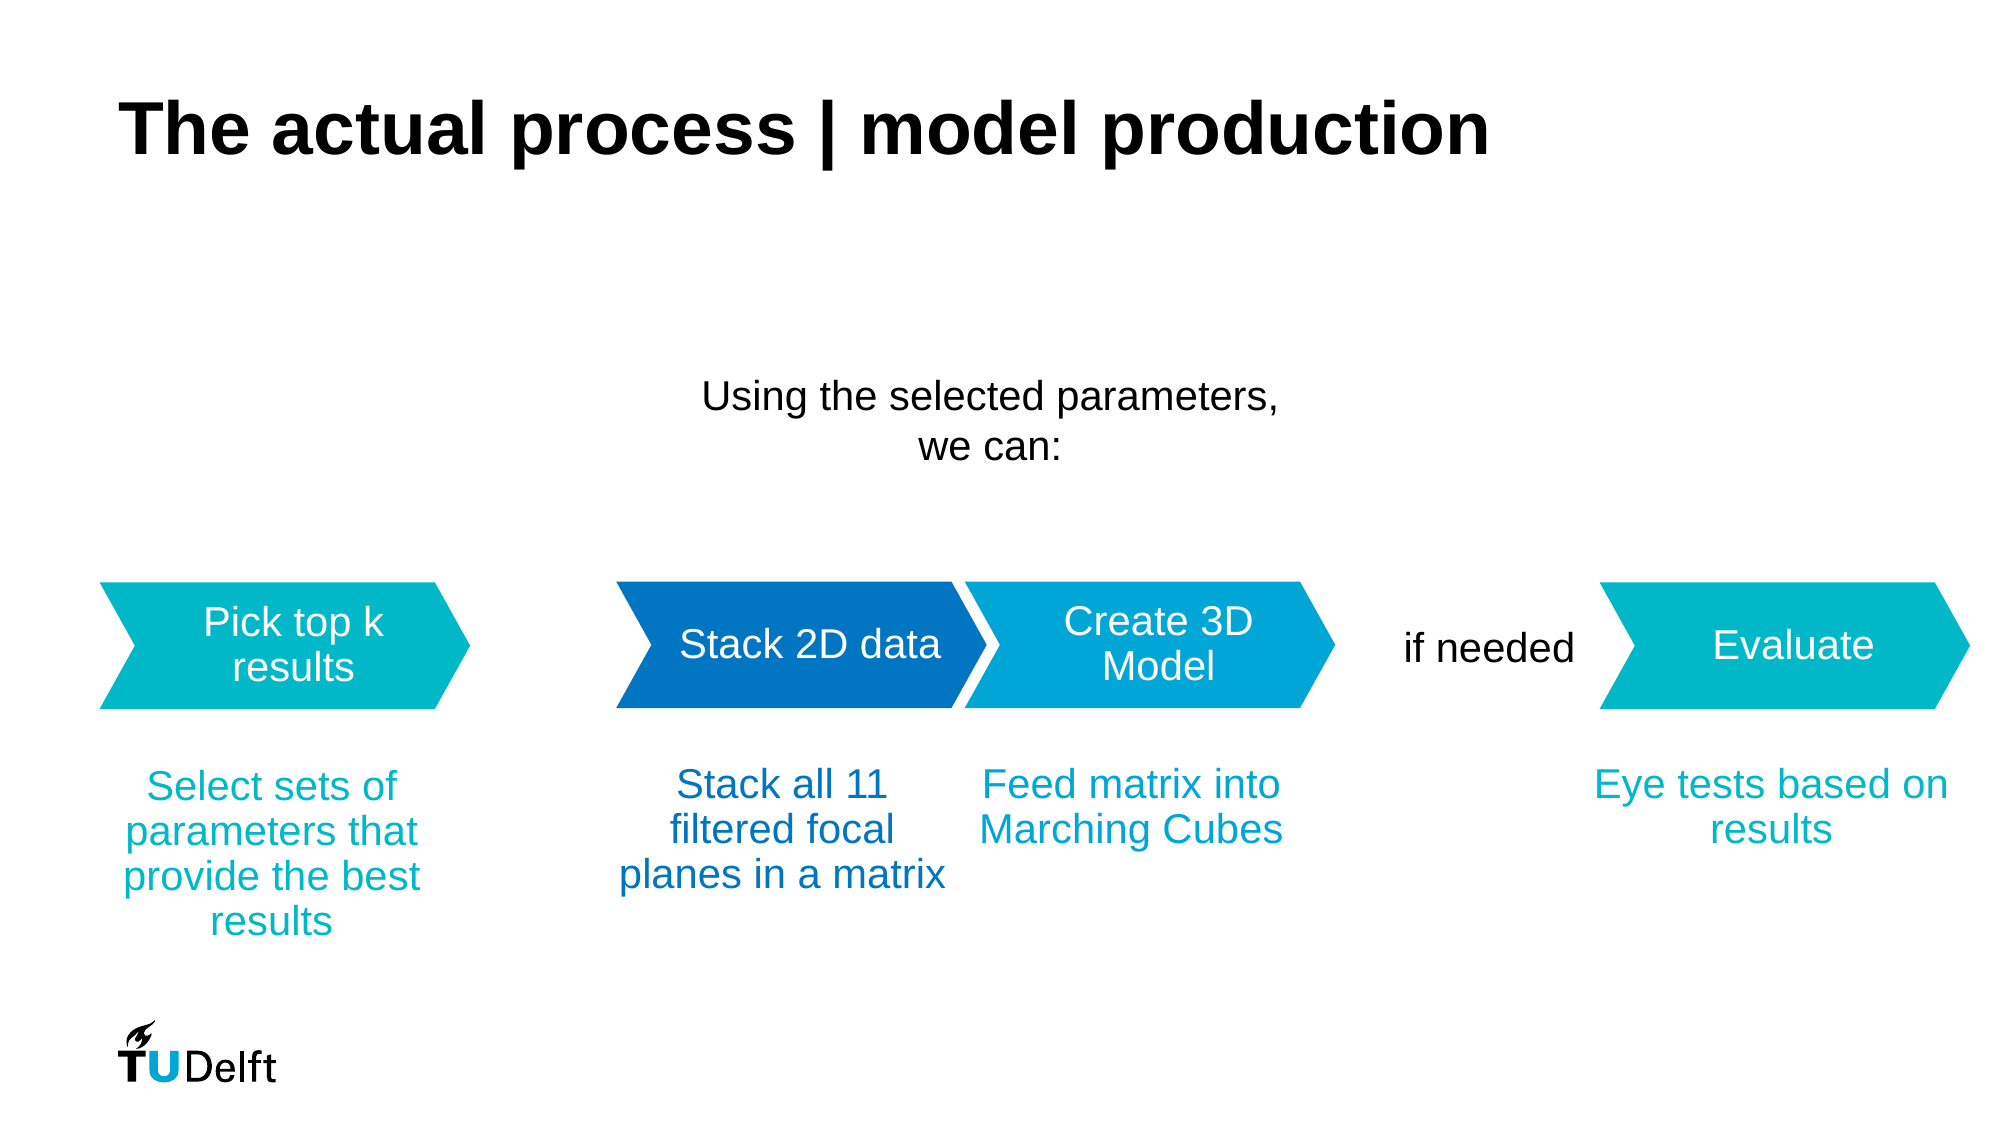

# The actual process | model production
Using the selected parameters, we can:
Stack 2D data
Create 3D Model
Pick top k results
Evaluate
if needed
Stack all 11 filtered focal planes in a matrix
Feed matrix into Marching Cubes
Select sets of parameters that provide the best results
Eye tests based on results